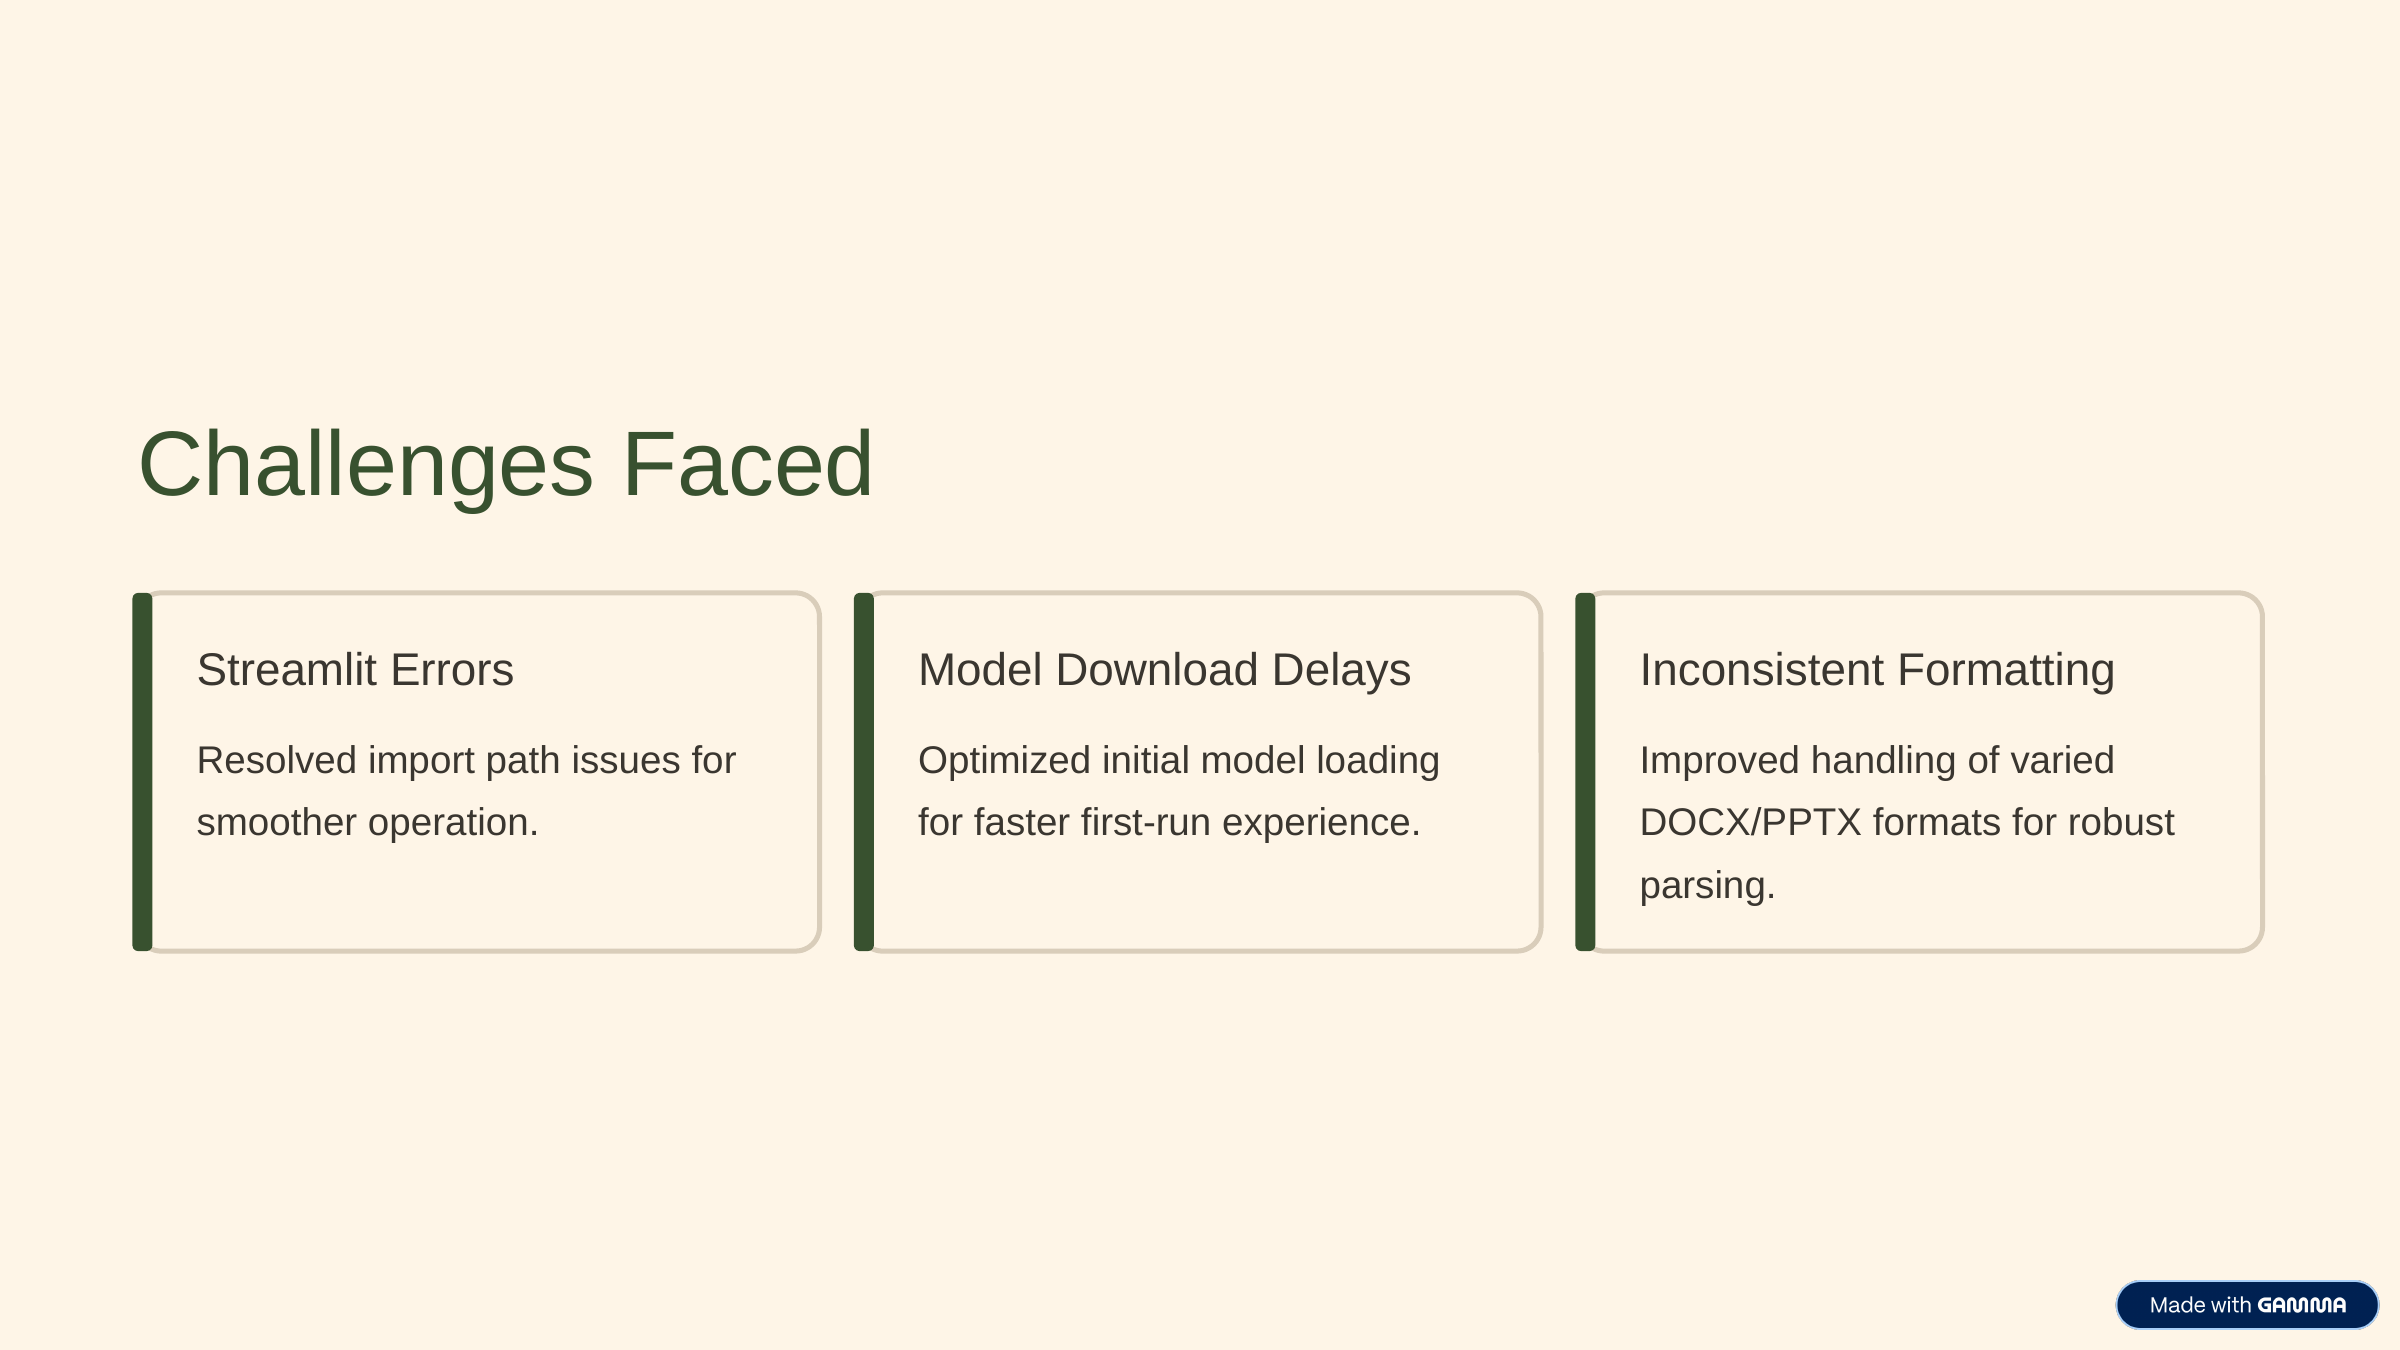

Challenges Faced

Streamlit Errors
Model Download Delays
Inconsistent Formatting
Resolved import path issues for smoother operation.
Optimized initial model loading for faster first-run experience.
Improved handling of varied DOCX/PPTX formats for robust parsing.